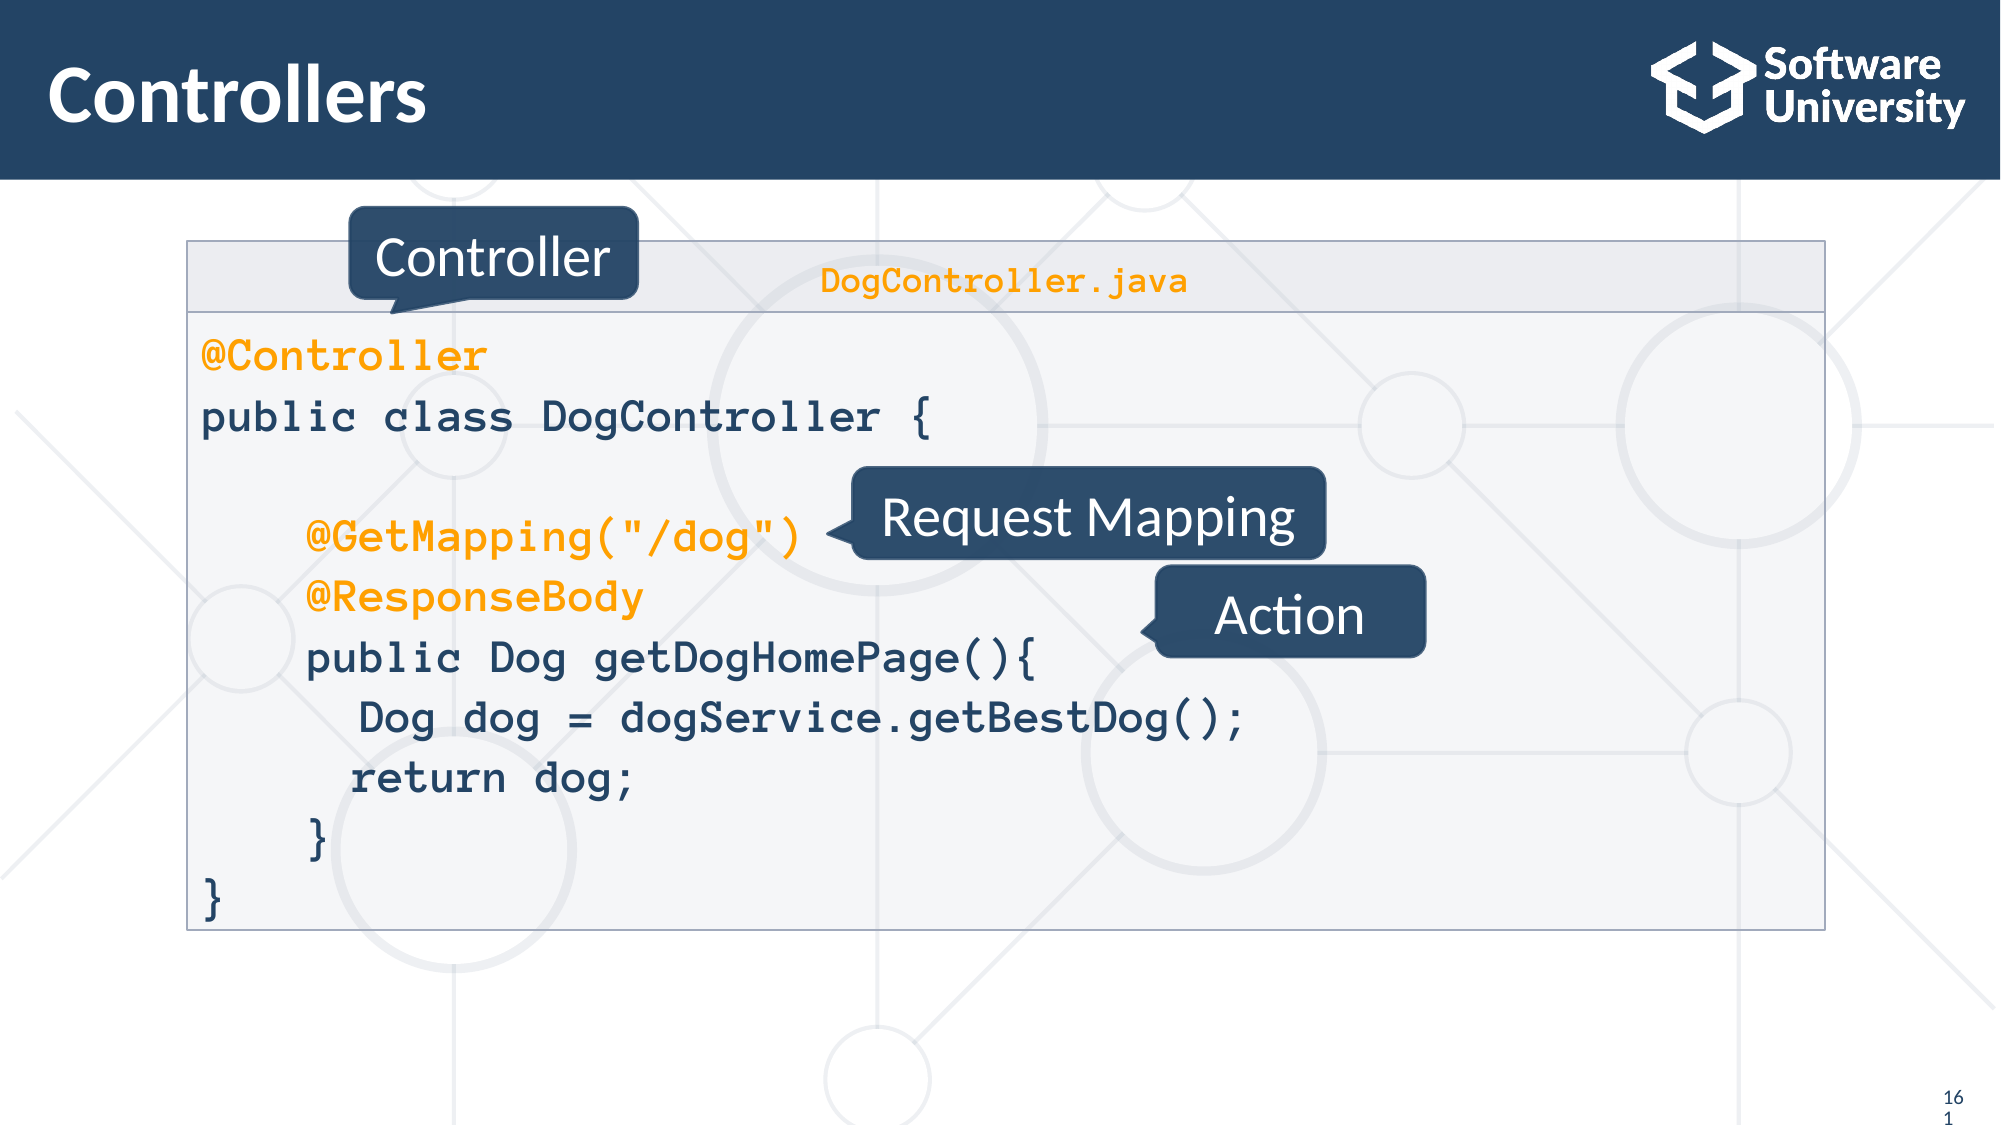

# Controllers
Controller
DogController.java
@Controller
public class DogController {

    @GetMapping("/dog")
    @ResponseBody
    public Dog getDogHomePage(){
      Dog dog = dogService.getBestDog();
	return dog;
    }
}
Request Mapping
Action
161